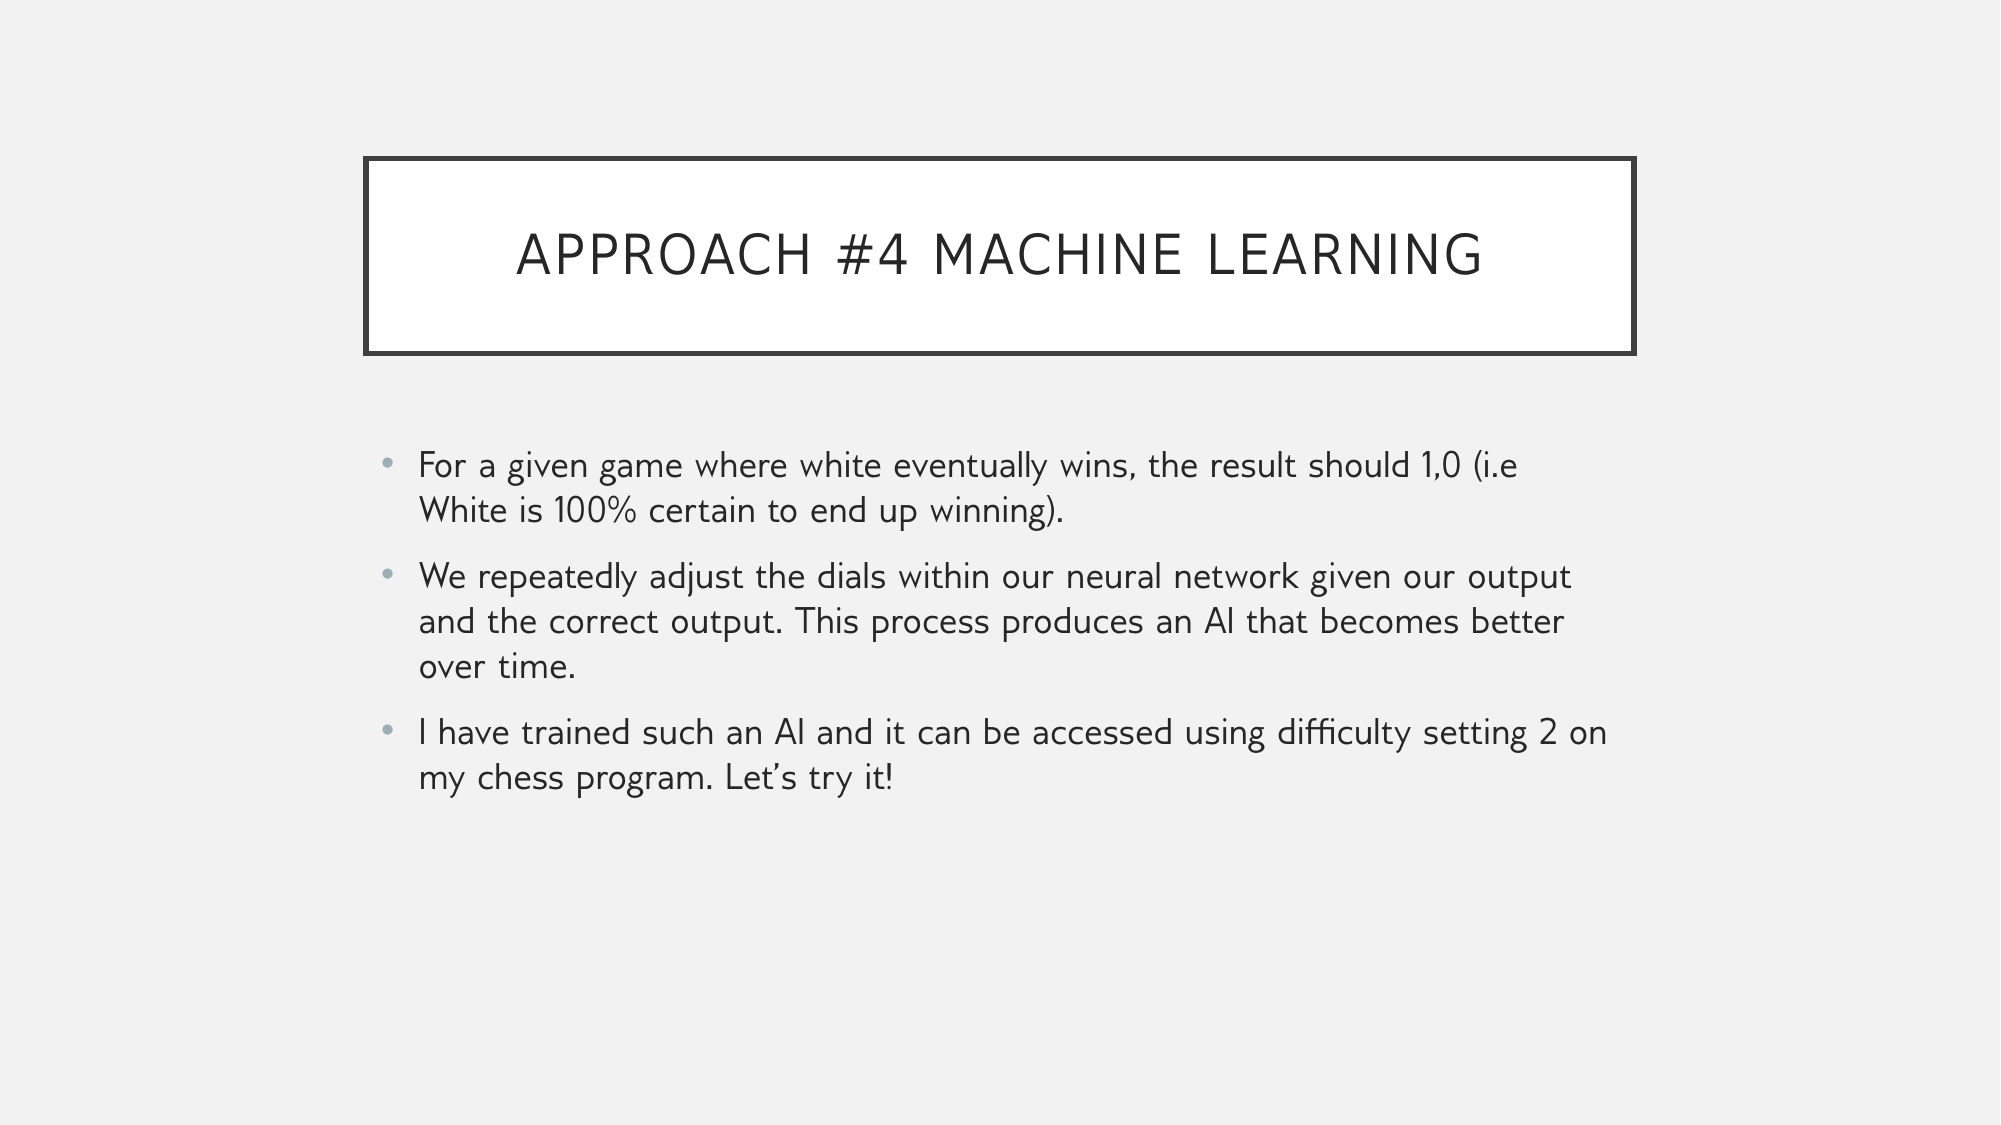

# Approach #4 Machine Learning
For a given game where white eventually wins, the result should 1,0 (i.e White is 100% certain to end up winning).
We repeatedly adjust the dials within our neural network given our output and the correct output. This process produces an AI that becomes better over time.
I have trained such an AI and it can be accessed using difficulty setting 2 on my chess program. Let’s try it!